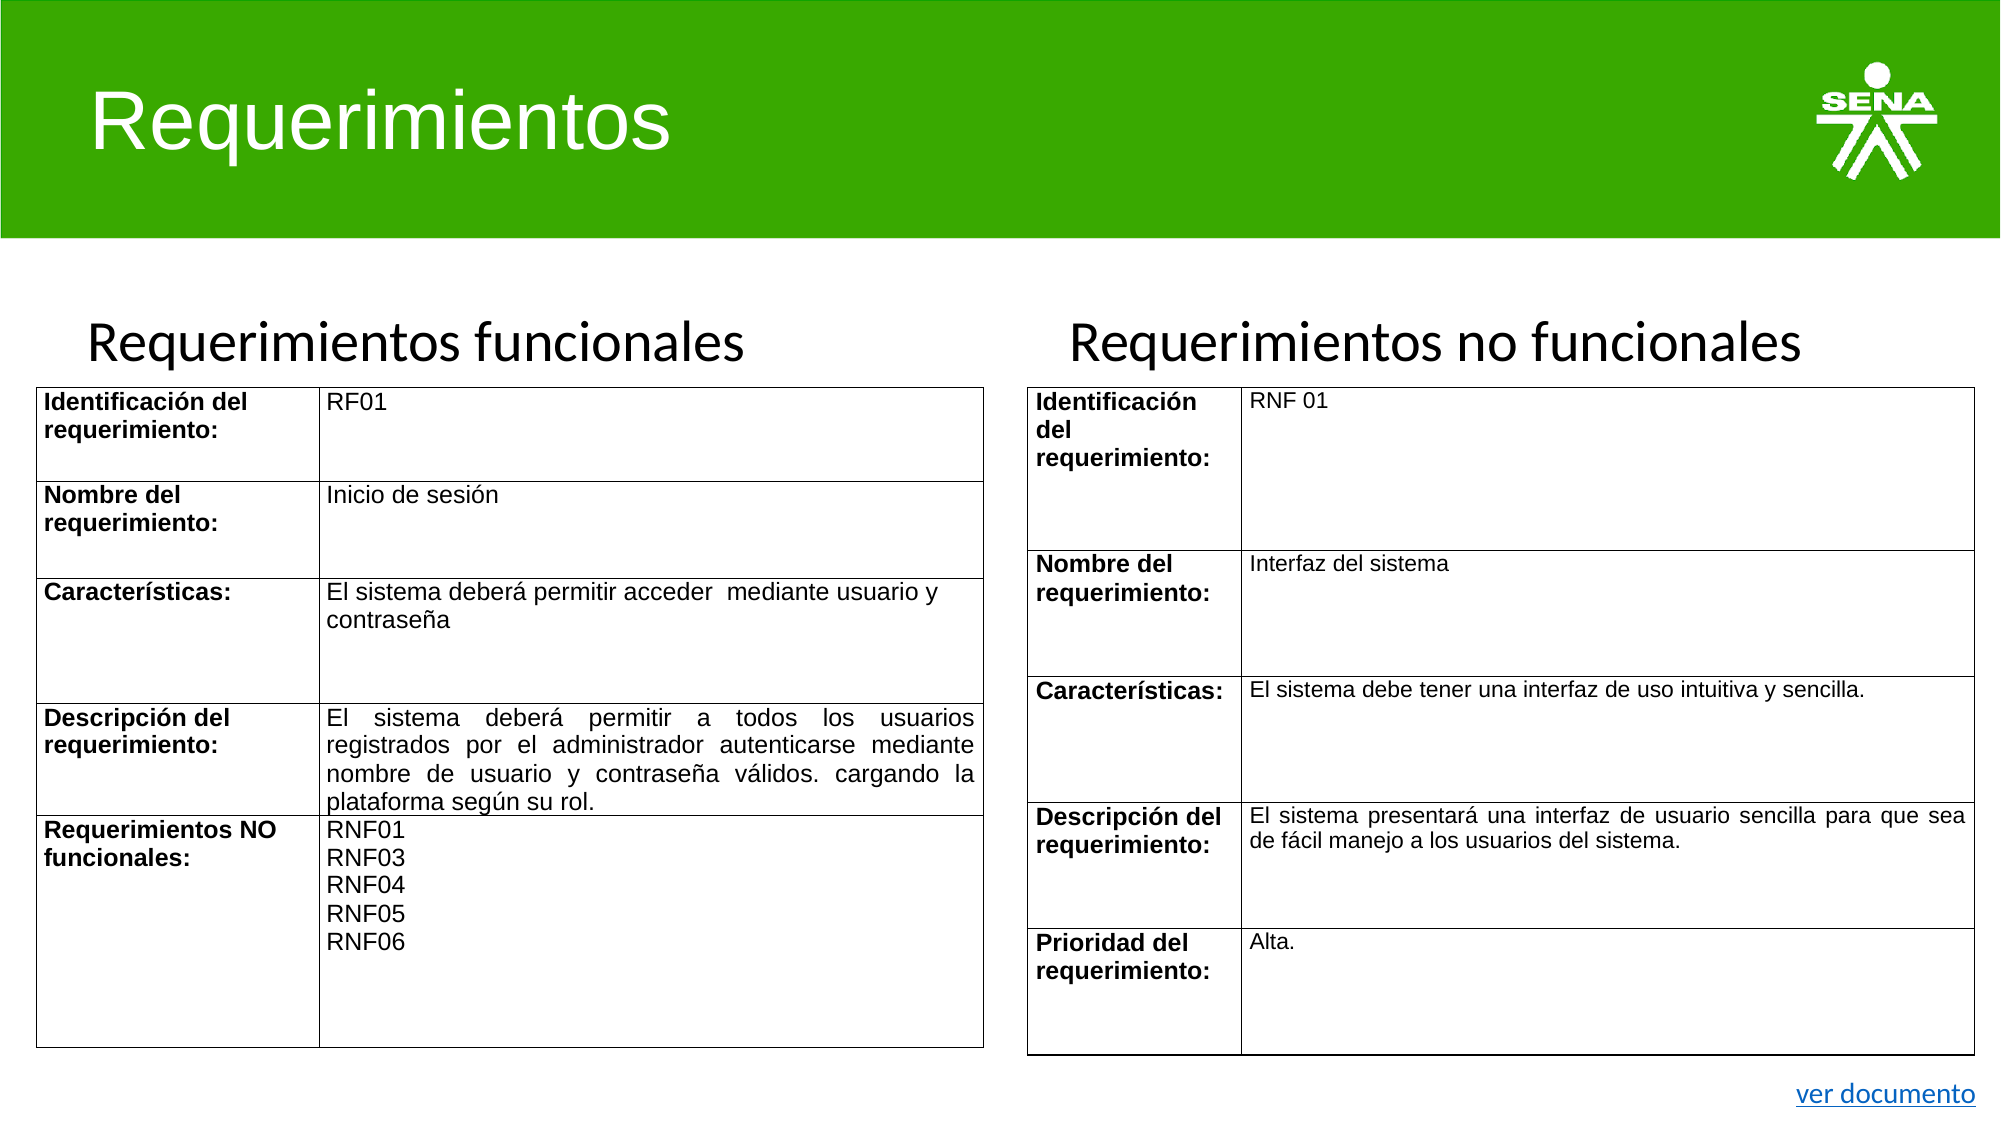

# Requerimientos
Requerimientos funcionales
Requerimientos no funcionales
| Identificación del requerimiento: | RNF 01 |
| --- | --- |
| Nombre del requerimiento: | Interfaz del sistema |
| Características: | El sistema debe tener una interfaz de uso intuitiva y sencilla. |
| Descripción del requerimiento: | El sistema presentará una interfaz de usuario sencilla para que sea de fácil manejo a los usuarios del sistema. |
| Prioridad del requerimiento: | Alta. |
| Identificación del requerimiento: | RF01 |
| --- | --- |
| Nombre del requerimiento: | Inicio de sesión |
| Características: | El sistema deberá permitir acceder mediante usuario y contraseña |
| Descripción del requerimiento: | El sistema deberá permitir a todos los usuarios registrados por el administrador autenticarse mediante nombre de usuario y contraseña válidos. cargando la plataforma según su rol. |
| Requerimientos NO funcionales: | RNF01 RNF03 RNF04 RNF05 RNF06 |
ver documento